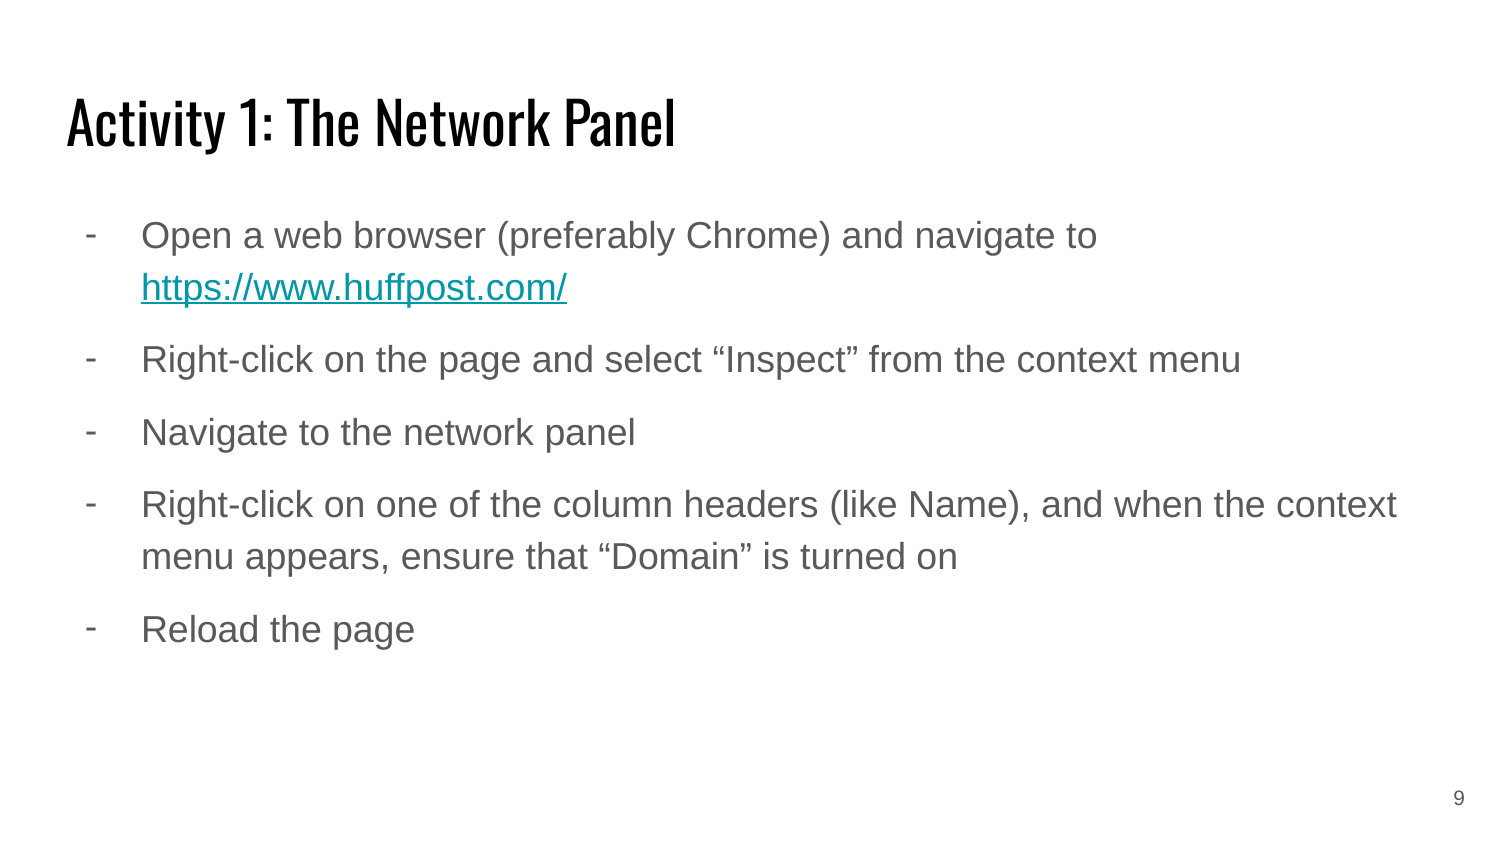

# Activity 1: The Network Panel
Open a web browser (preferably Chrome) and navigate to https://www.huffpost.com/
Right-click on the page and select “Inspect” from the context menu
Navigate to the network panel
Right-click on one of the column headers (like Name), and when the context menu appears, ensure that “Domain” is turned on
Reload the page
9